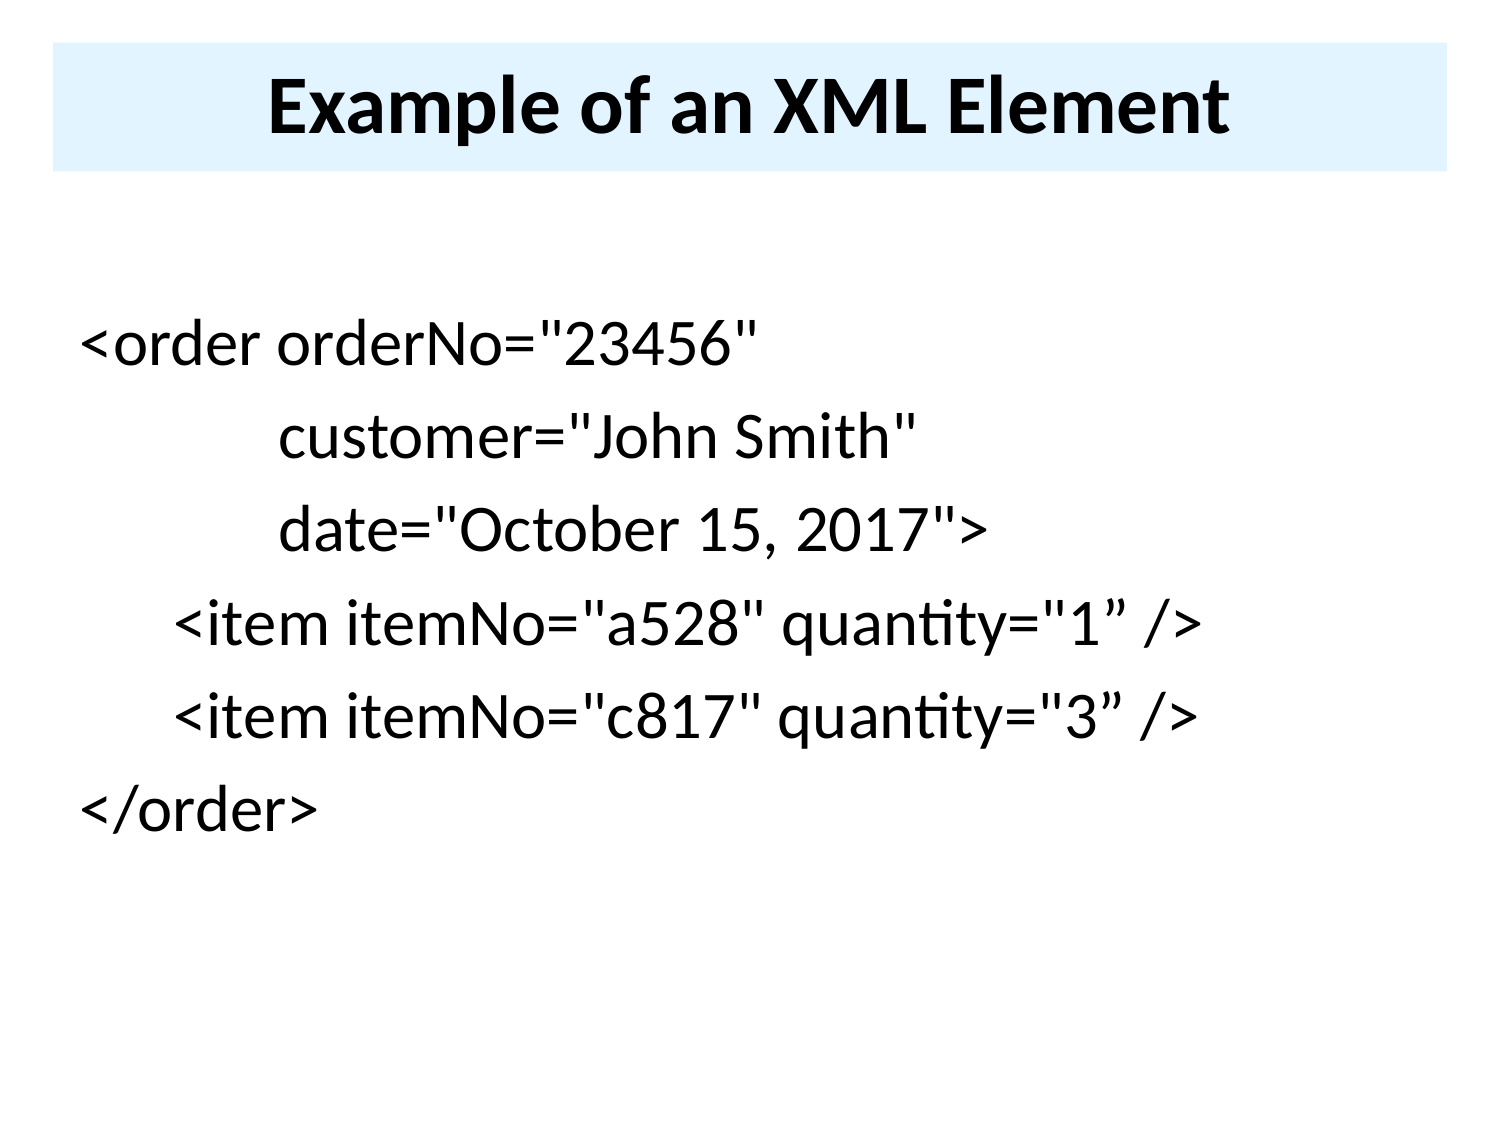

# Example of an XML Element
<order orderNo="23456"
	       customer="John Smith"
	       date="October 15, 2017">
	<item itemNo="a528" quantity="1” />
	<item itemNo="c817" quantity="3” />
</order>